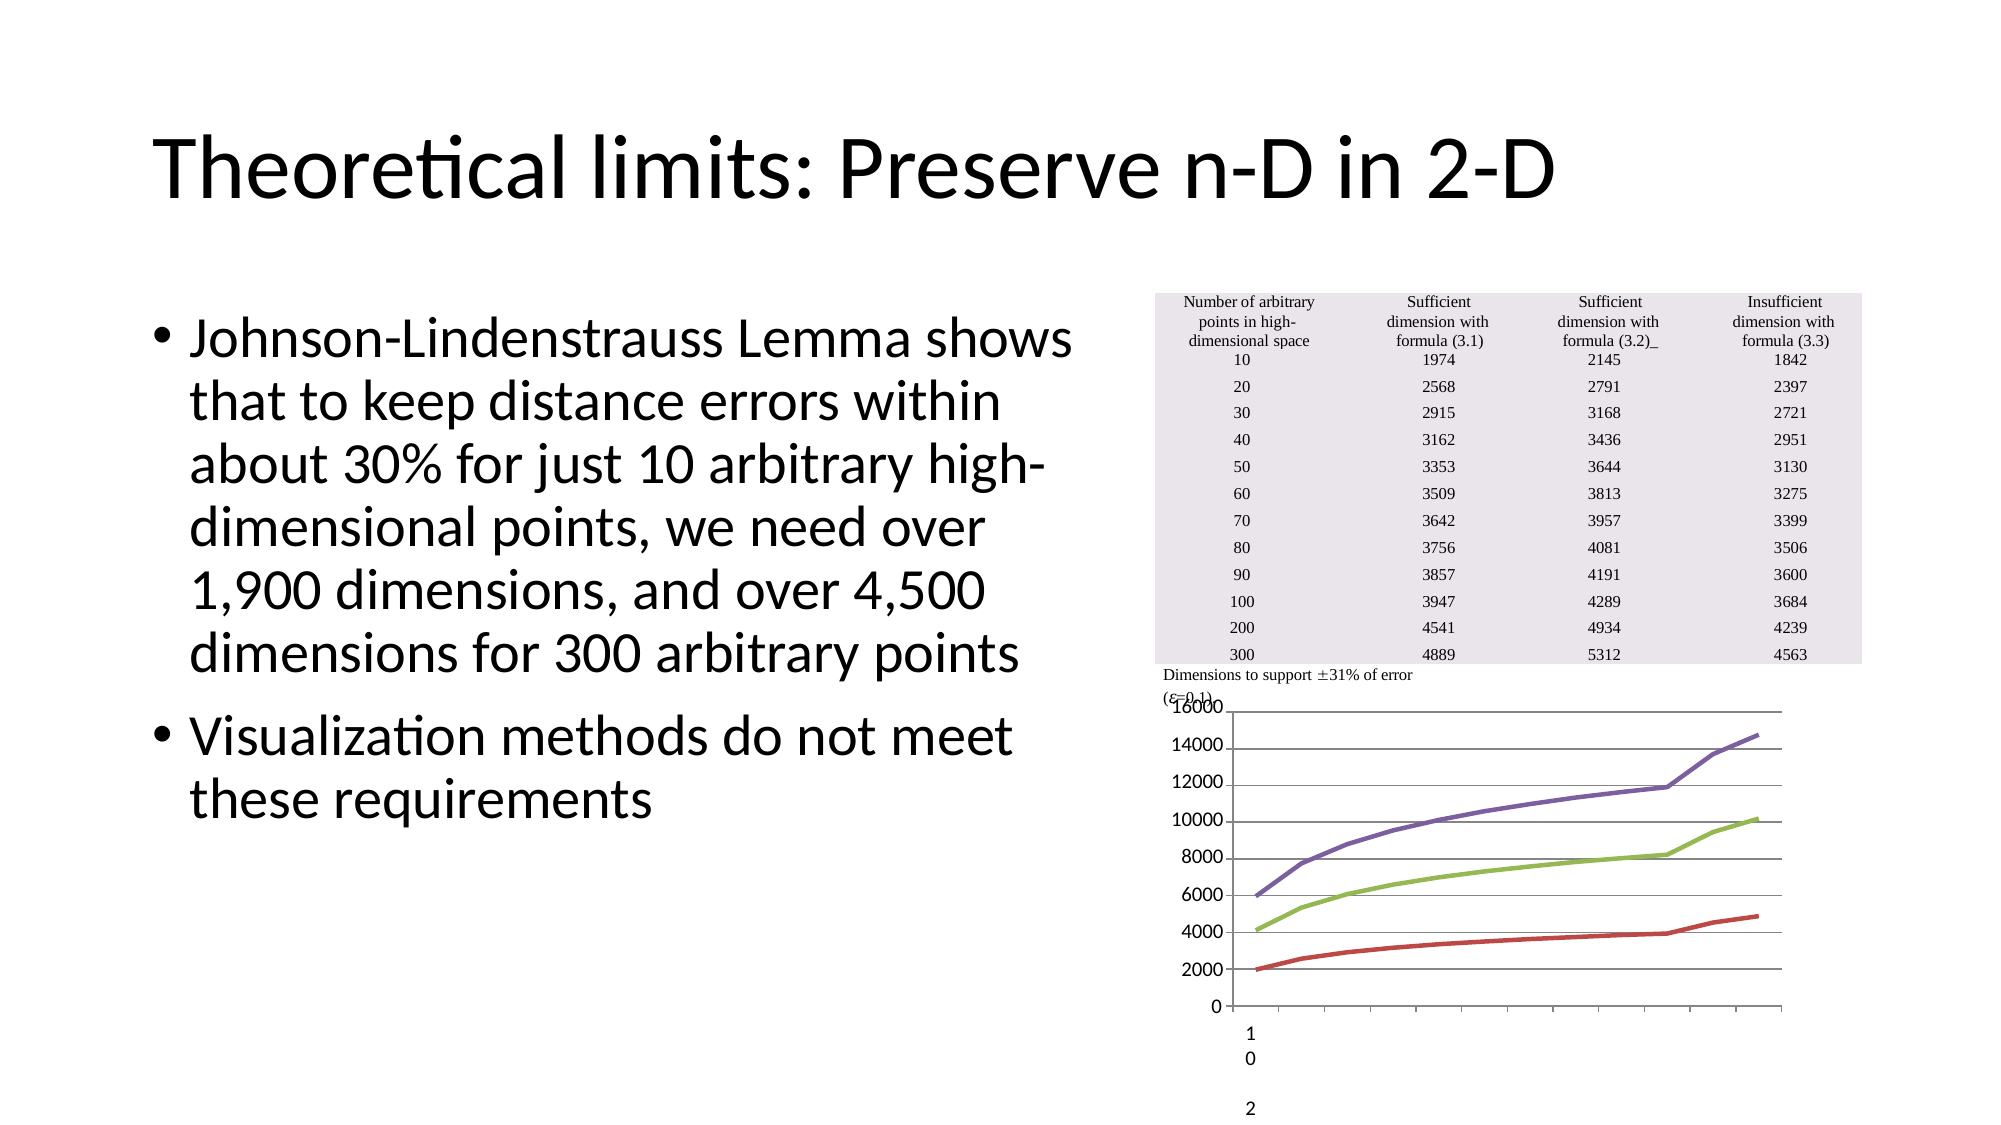

# Theoretical limits: Preserve n-D in 2-D
| Number of arbitrary points in high- dimensional space | Sufficient dimension with formula (3.1) | Sufficient dimension with formula (3.2)\_ | Insufficient dimension with formula (3.3) |
| --- | --- | --- | --- |
| 10 | 1974 | 2145 | 1842 |
| 20 | 2568 | 2791 | 2397 |
| 30 | 2915 | 3168 | 2721 |
| 40 | 3162 | 3436 | 2951 |
| 50 | 3353 | 3644 | 3130 |
| 60 | 3509 | 3813 | 3275 |
| 70 | 3642 | 3957 | 3399 |
| 80 | 3756 | 4081 | 3506 |
| 90 | 3857 | 4191 | 3600 |
| 100 | 3947 | 4289 | 3684 |
| 200 | 4541 | 4934 | 4239 |
| 300 | 4889 | 5312 | 4563 |
Johnson-Lindenstrauss Lemma shows that to keep distance errors within  about 30% for just 10 arbitrary high-dimensional points, we need over  1,900 dimensions, and over 4,500 dimensions for 300 arbitrary points
Visualization methods do not meet these requirements

Dimensions to support ±31% of error (ε=0.1).
16000
14000
12000
10000
8000
6000
4000
2000
0
10	20	30	40	50	60	70	80	90 100 200 300
Dimensions required supporting ± 31% of error ε.